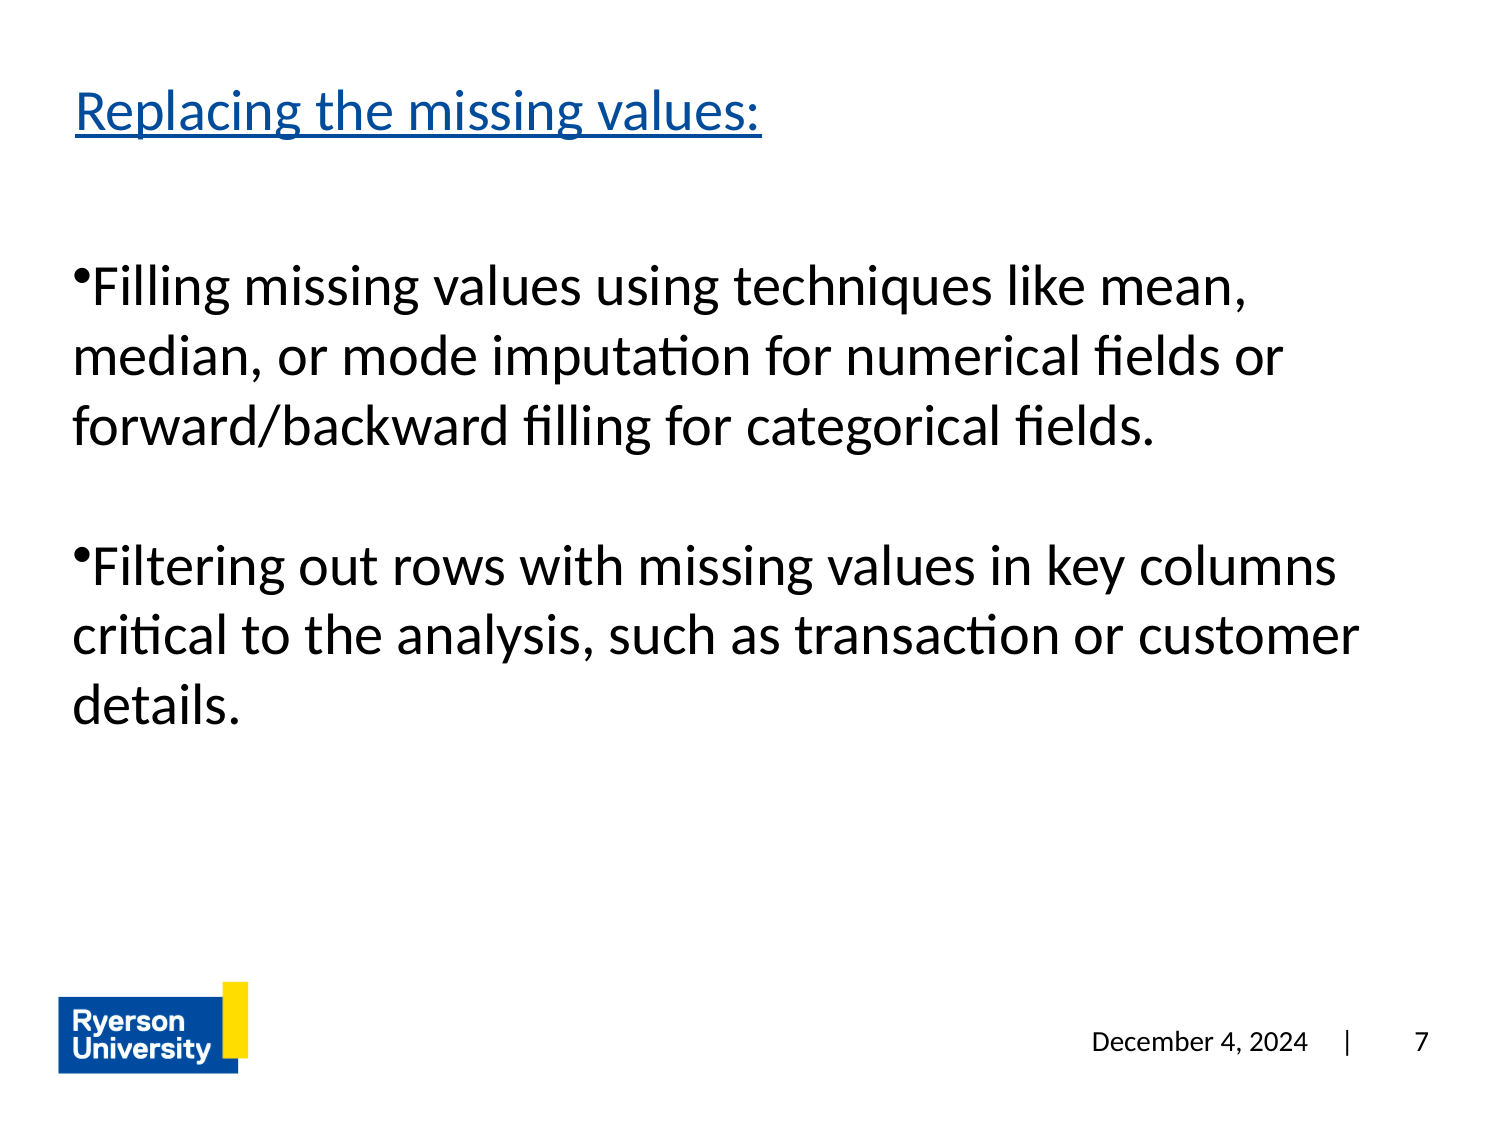

# Replacing the missing values:
Filling missing values using techniques like mean, median, or mode imputation for numerical fields or forward/backward filling for categorical fields.

Filtering out rows with missing values in key columns critical to the analysis, such as transaction or customer details.
December 4, 2024     |
7